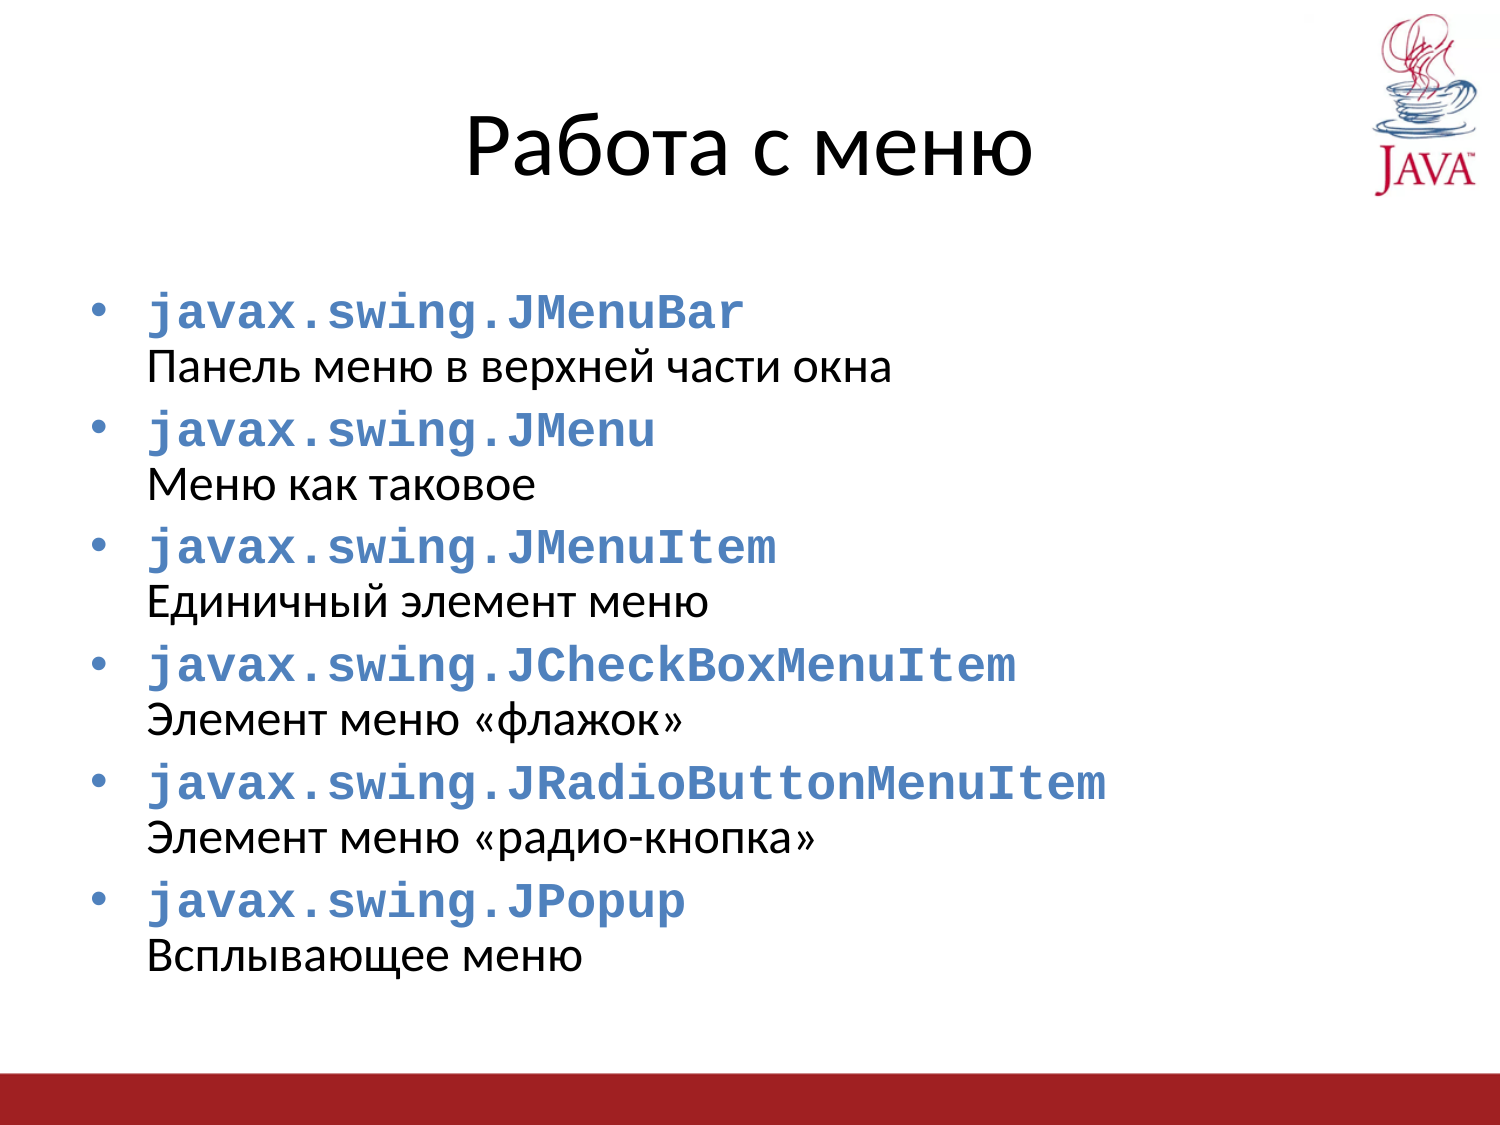

# Работа с меню
javax.swing.JMenuBar
Панель меню в верхней части окна
javax.swing.JMenu
Меню как таковое
javax.swing.JMenuItem
Единичный элемент меню
javax.swing.JCheckBoxMenuItem
Элемент меню «флажок»
javax.swing.JRadioButtonMenuItem
Элемент меню «радио-кнопка»
javax.swing.JPopup
Всплывающее меню